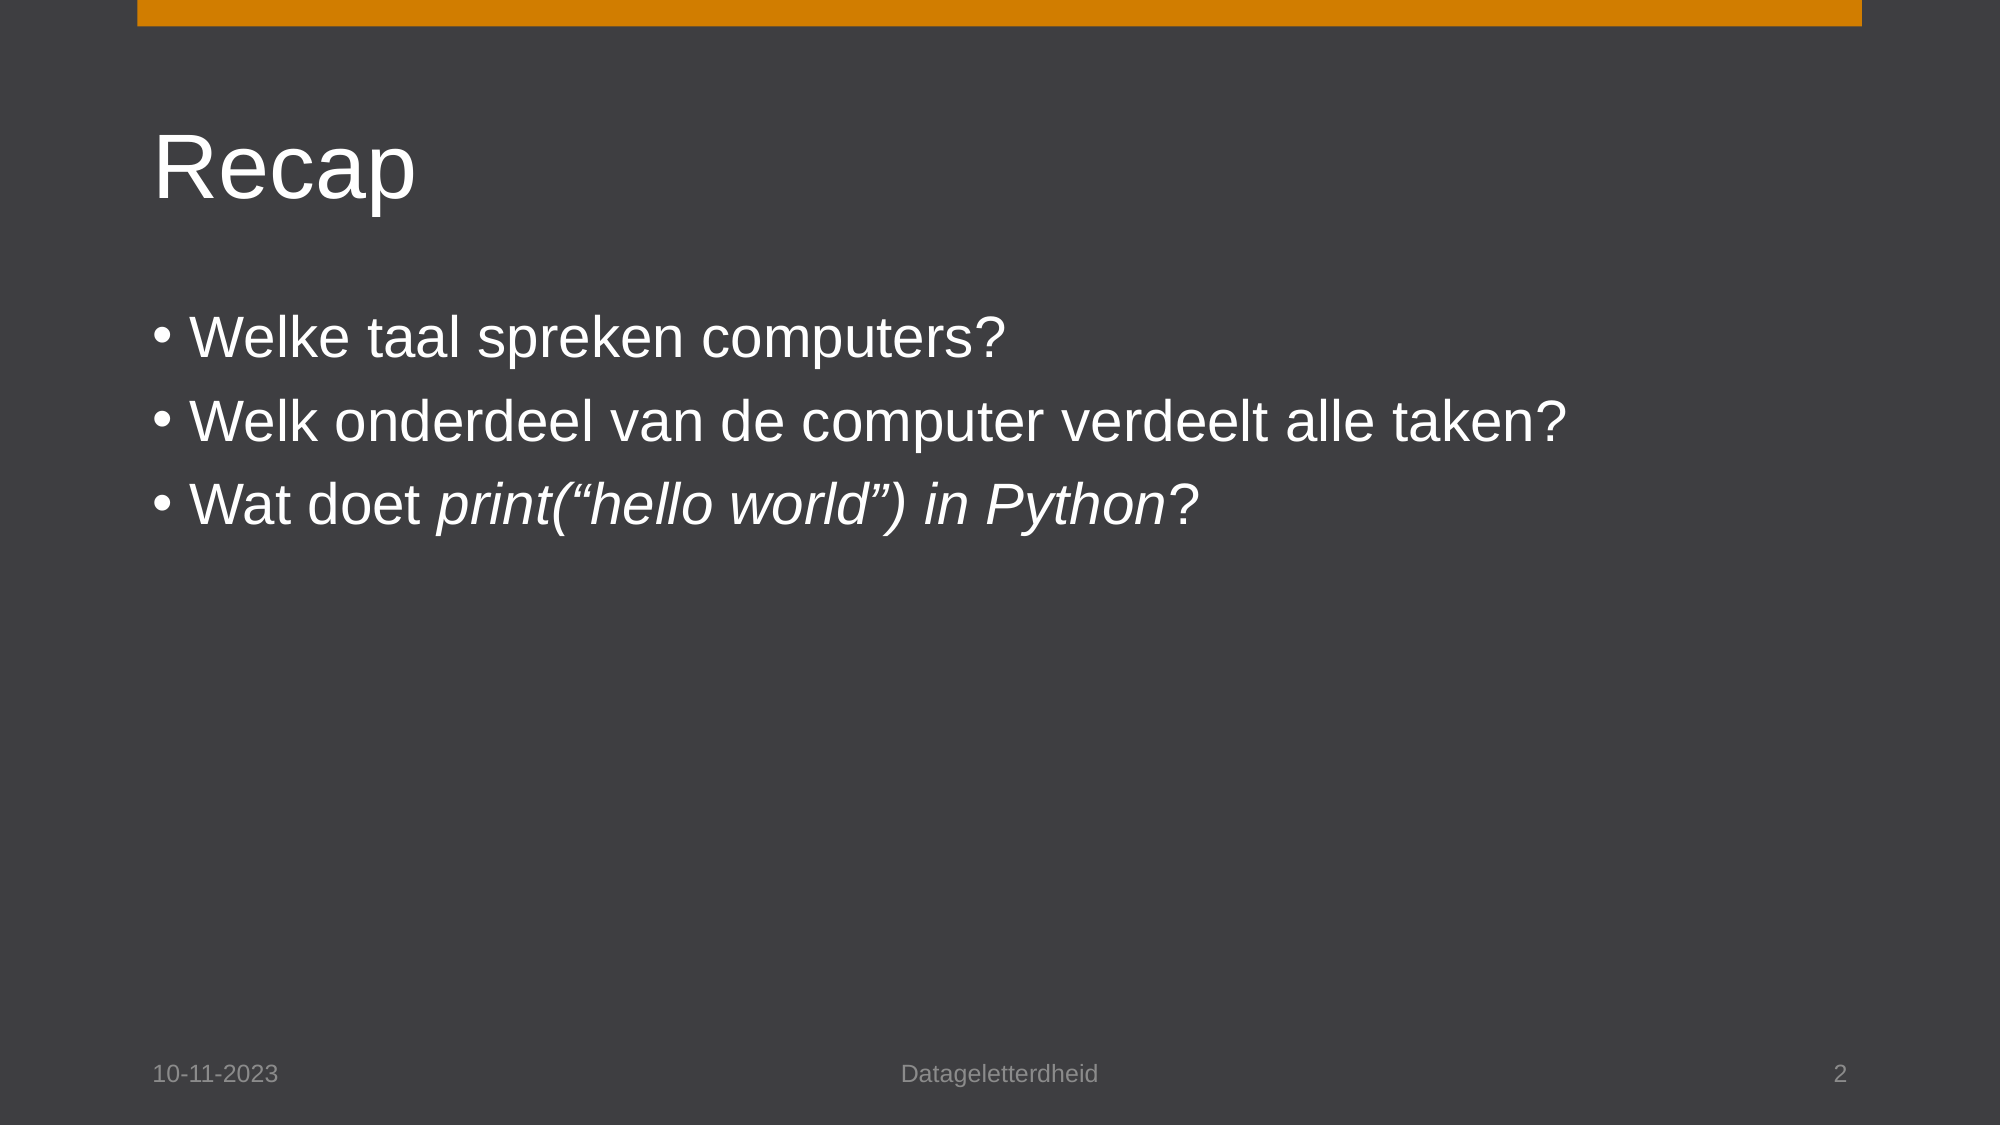

# Recap
Welke taal spreken computers?
Welk onderdeel van de computer verdeelt alle taken?
Wat doet print(“hello world”) in Python?

10-11-2023
Datageletterdheid
2